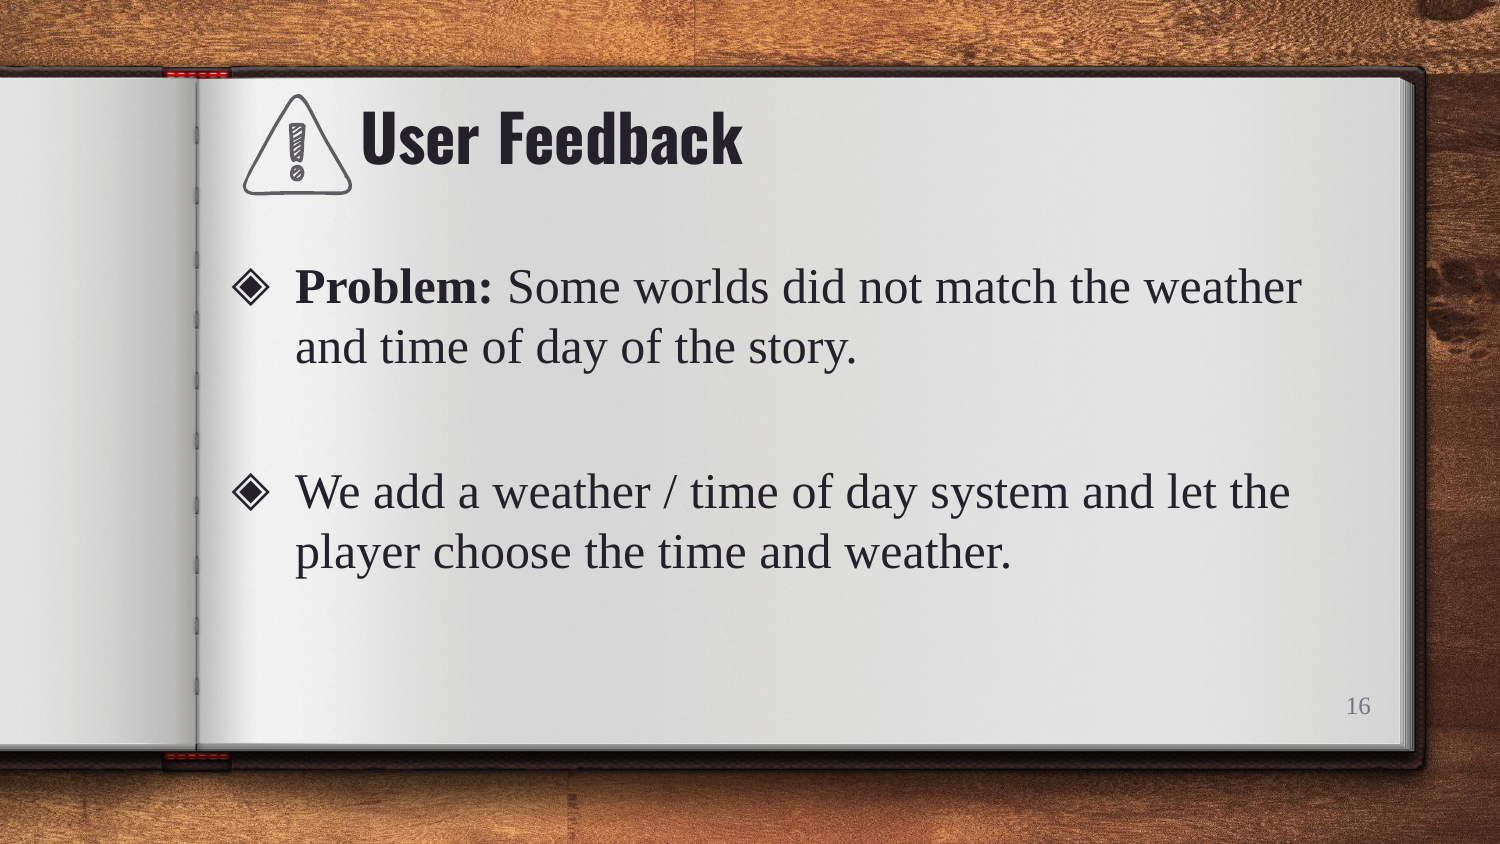

User Feedback

Problem: Some worlds did not match the weather and time of day of the story.

We add a weather / time of day system and let the player choose the time and weather.
16